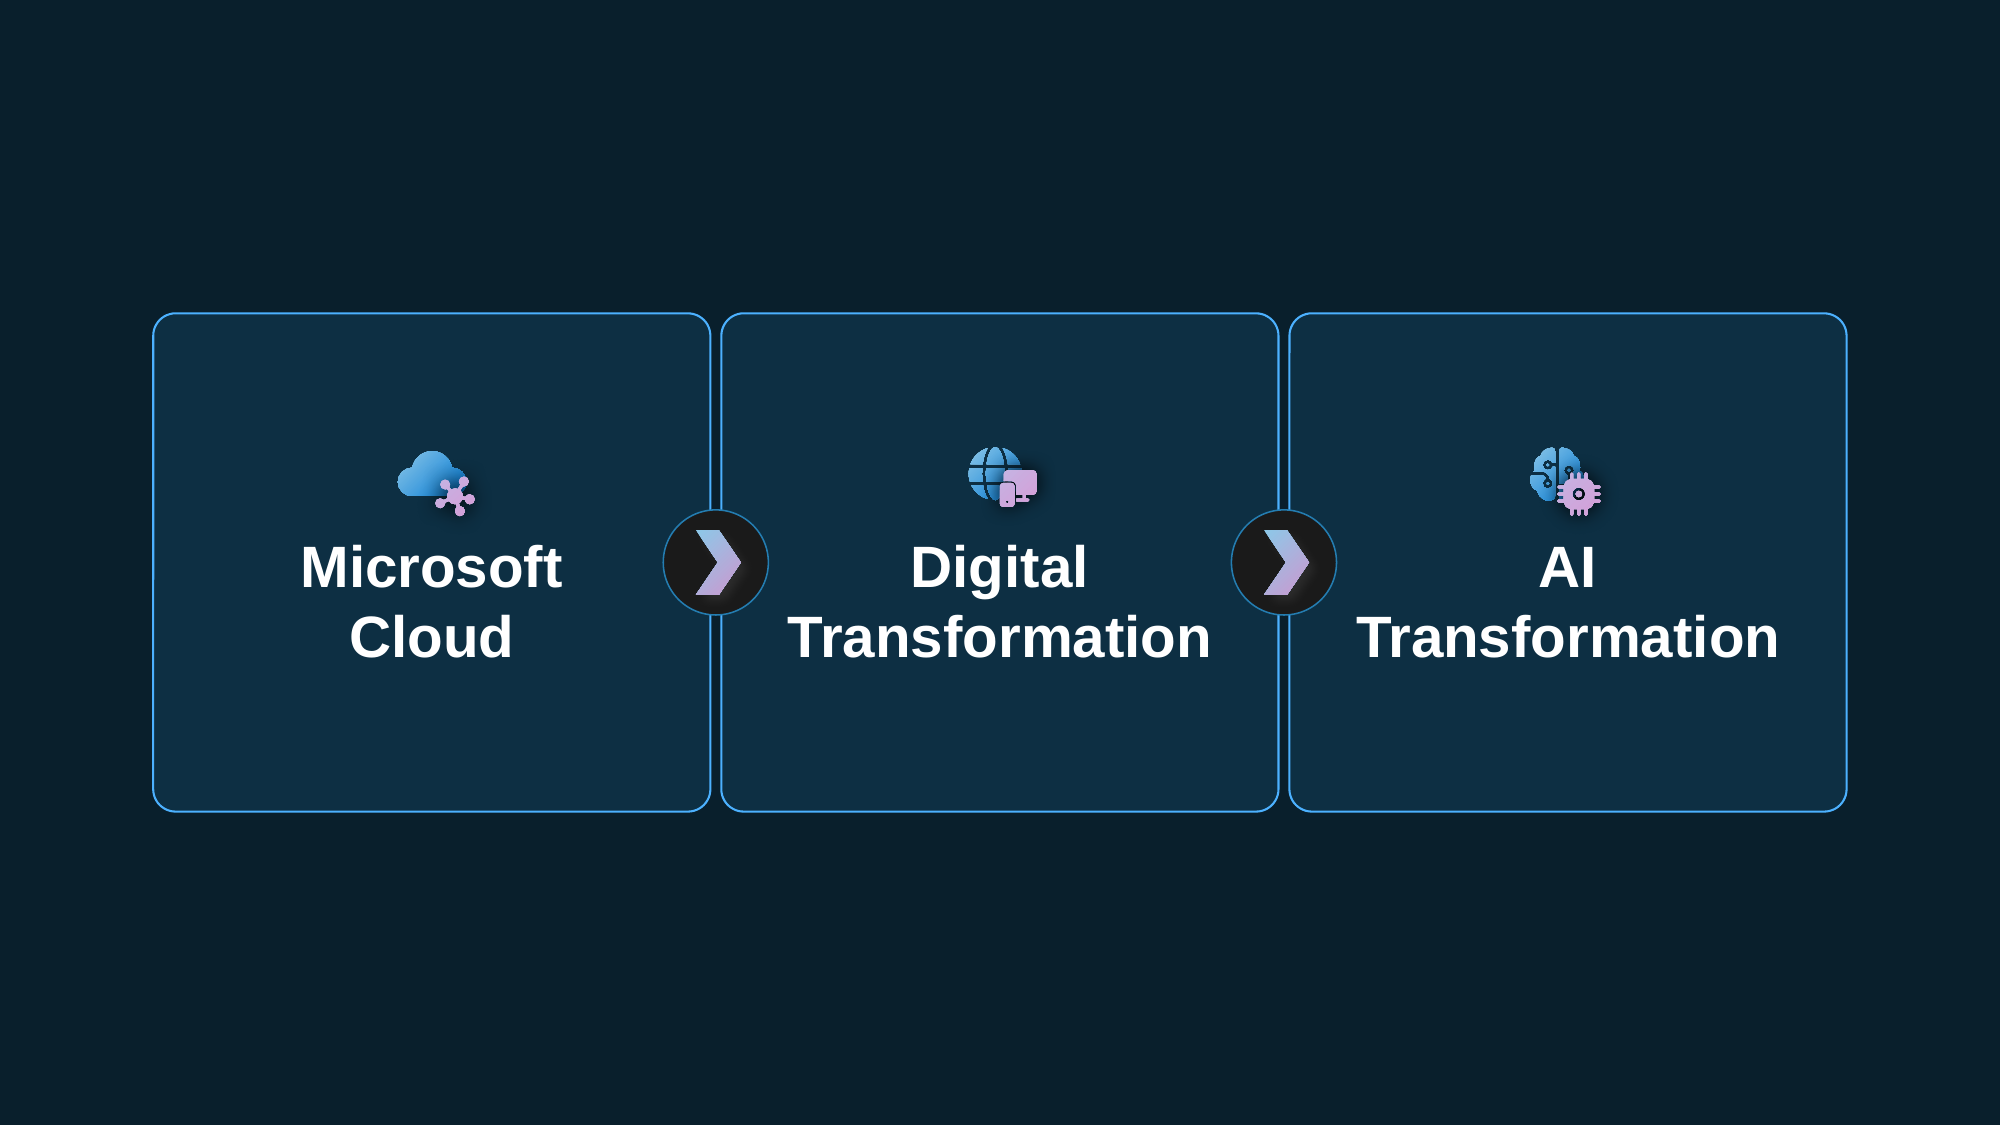

MS Cloud

Microsoft
Cloud
Digital
Transformation
AI
Transformation